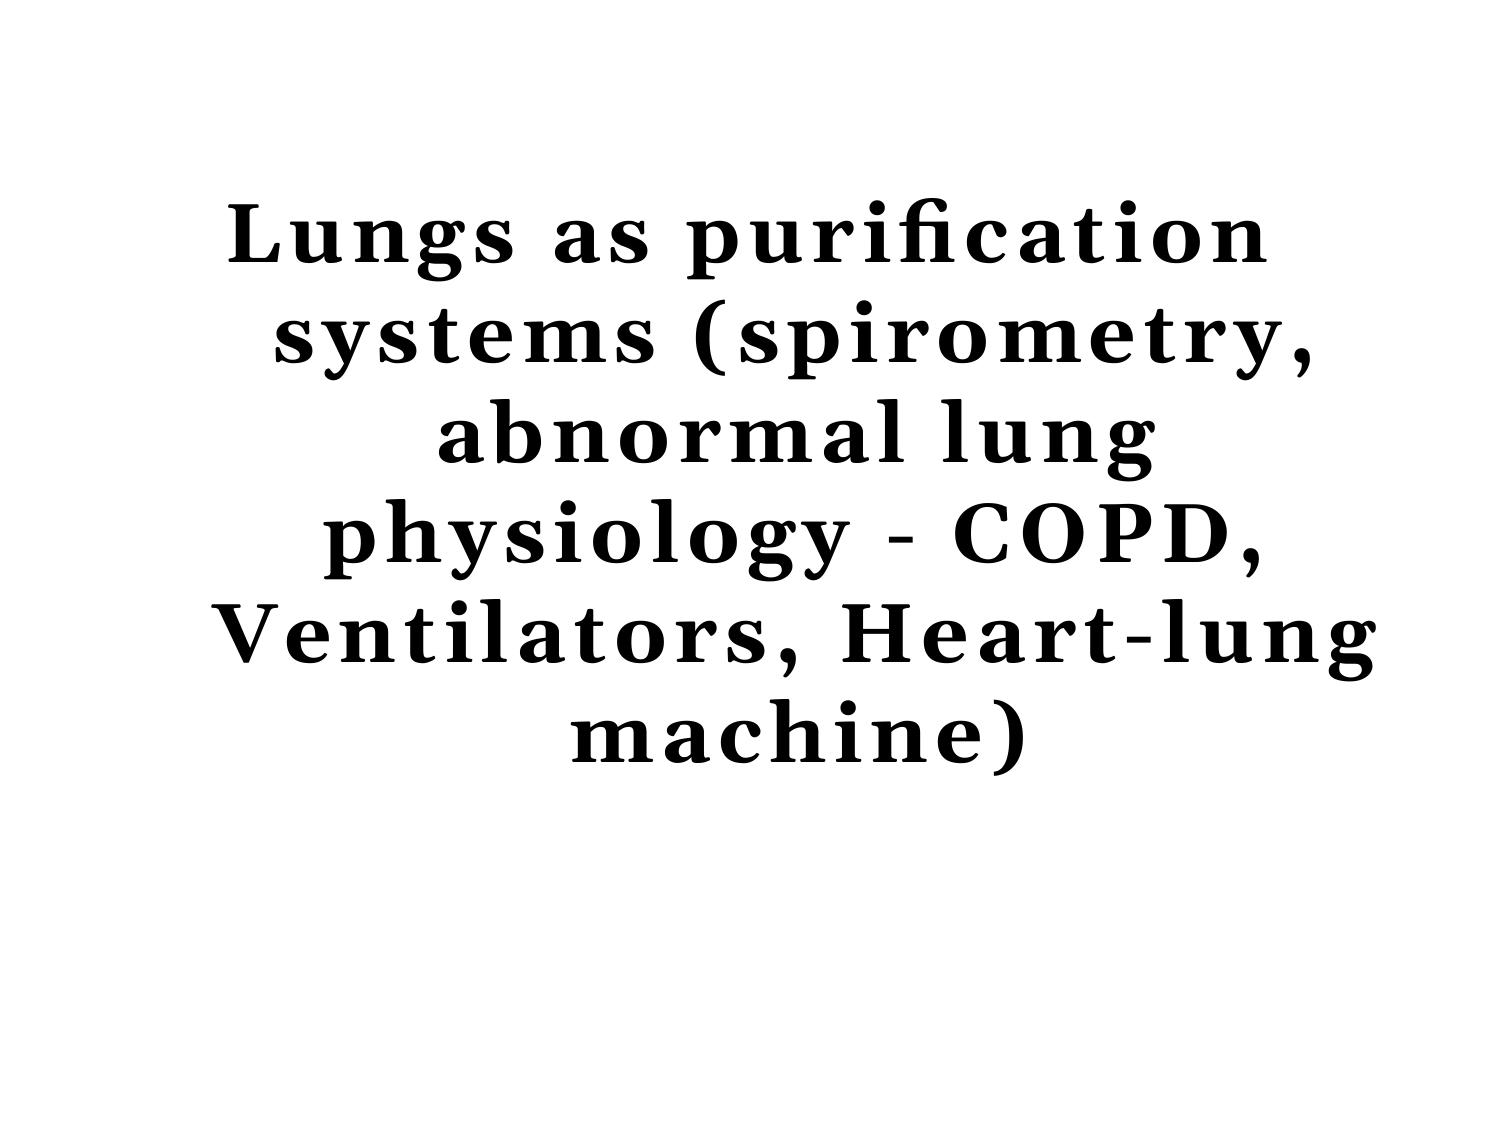

Lungs as purification systems (spirometry, abnormal lung physiology - COPD, Ventilators, Heart-lung machine)